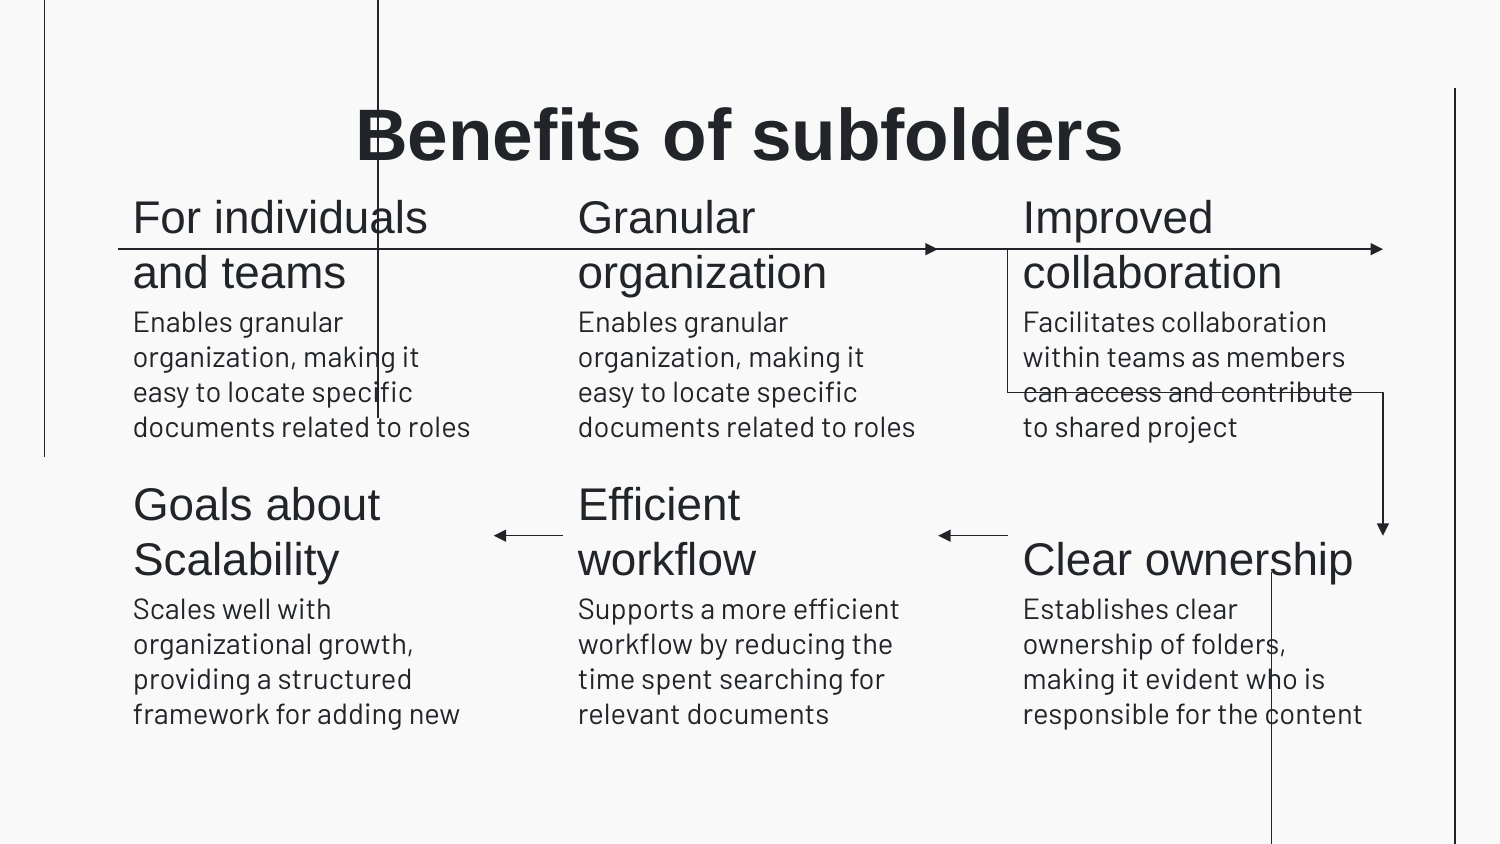

# Benefits of subfolders
For individuals and teams
Granular organization
Improved collaboration
Enables granular organization, making it easy to locate specific documents related to roles
Enables granular organization, making it easy to locate specific documents related to roles
Facilitates collaboration within teams as members can access and contribute to shared project
Goals about Scalability
Efficient workflow
Clear ownership
Establishes clear ownership of folders, making it evident who is responsible for the content
Scales well with organizational growth, providing a structured framework for adding new
Supports a more efficient workflow by reducing the time spent searching for relevant documents